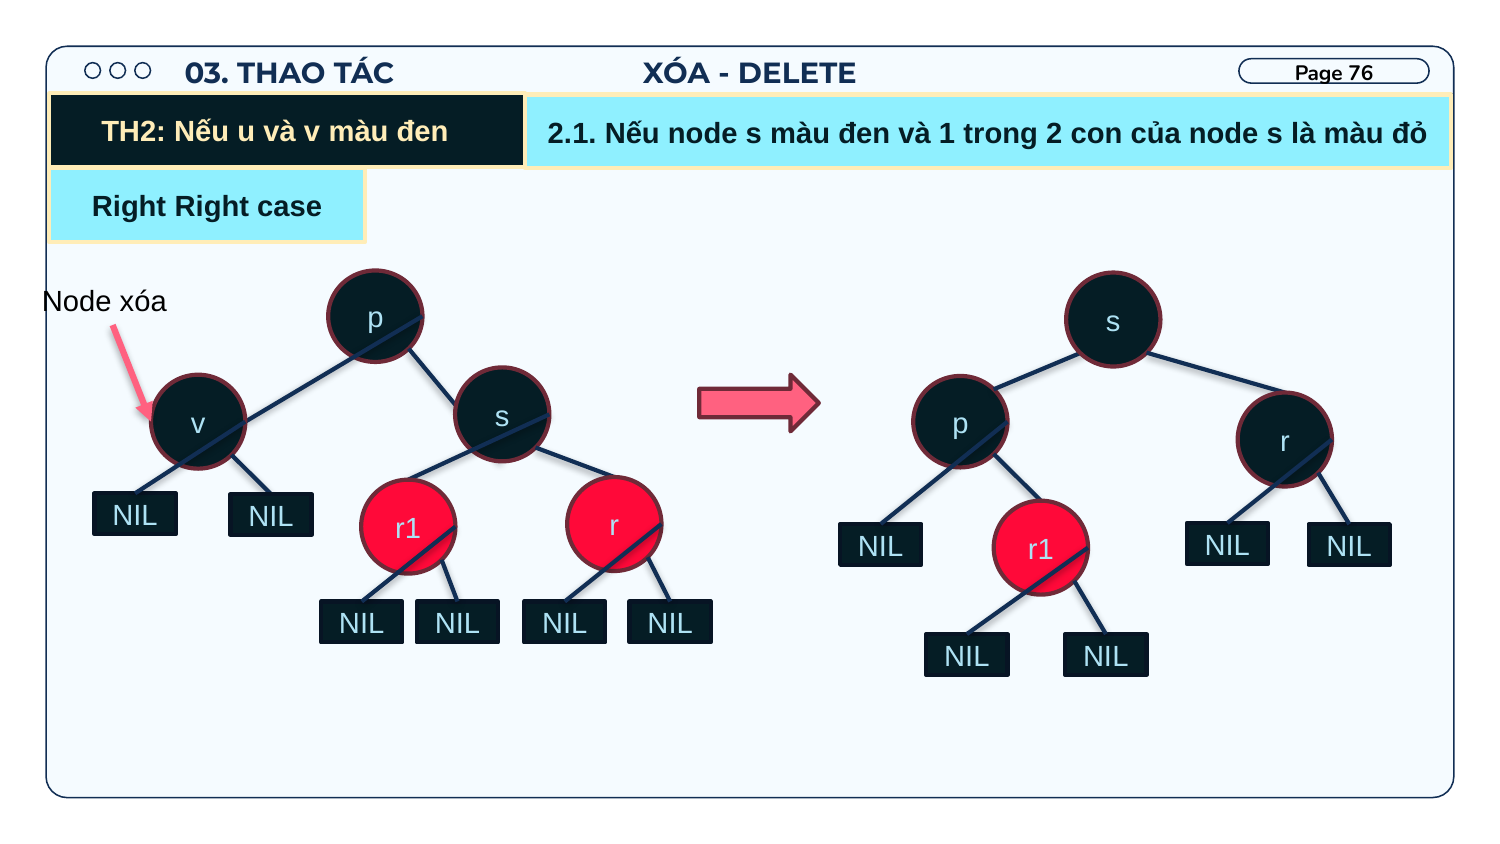

XÓA - DELETE
03. THAO TÁC
Page 76
TH2: Nếu u và v màu đen
2.1. Nếu node s màu đen và 1 trong 2 con của node s là màu đỏ
Right Right case
p
s
Node xóa
s
v

p
r
r
r1
NIL
NIL
r1
NIL
NIL
NIL
NIL
NIL
NIL
NIL
NIL
NIL